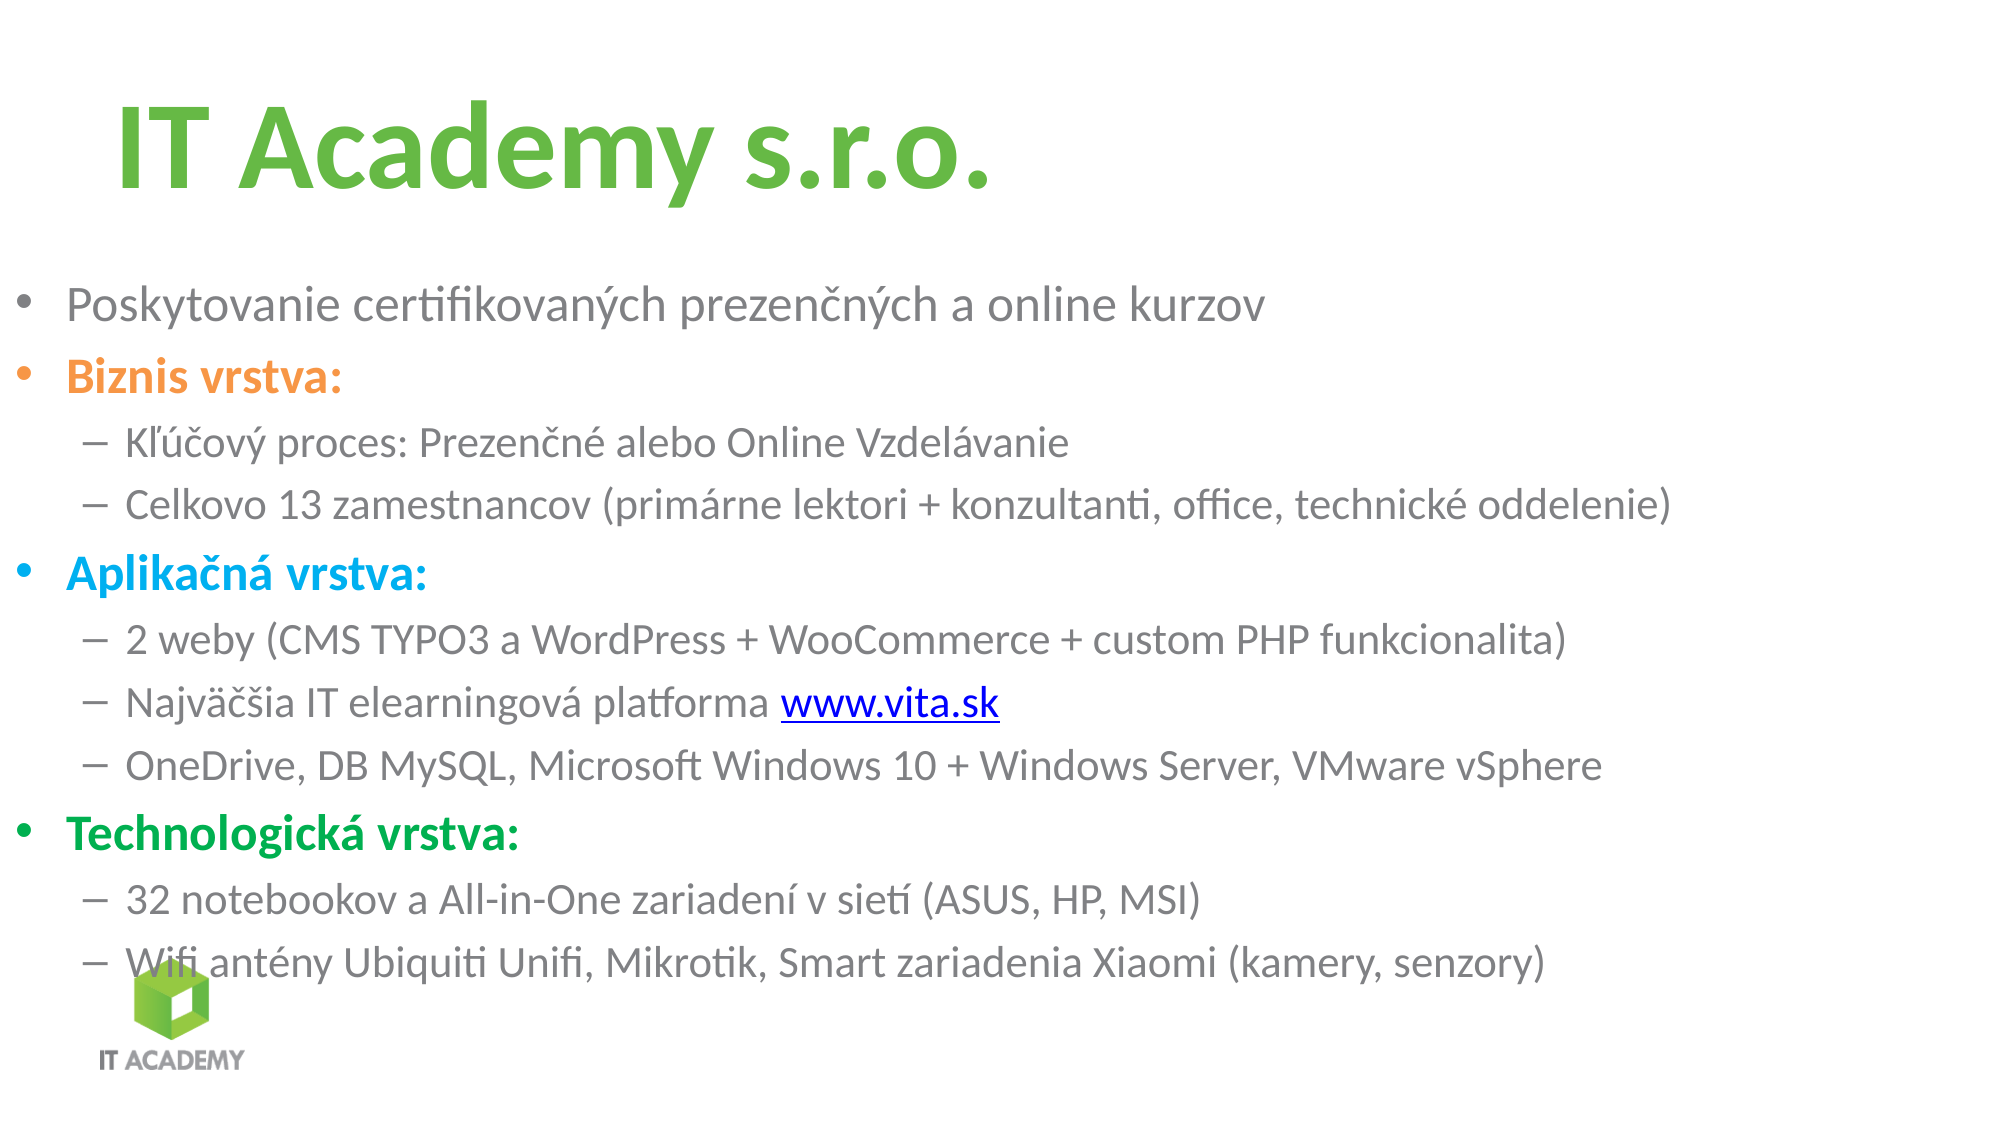

# IT Academy s.r.o.
Poskytovanie certifikovaných prezenčných a online kurzov
Biznis vrstva:
Kľúčový proces: Prezenčné alebo Online Vzdelávanie
Celkovo 13 zamestnancov (primárne lektori + konzultanti, office, technické oddelenie)
Aplikačná vrstva:
2 weby (CMS TYPO3 a WordPress + WooCommerce + custom PHP funkcionalita)
Najväčšia IT elearningová platforma www.vita.sk
OneDrive, DB MySQL, Microsoft Windows 10 + Windows Server, VMware vSphere
Technologická vrstva:
32 notebookov a All-in-One zariadení v sietí (ASUS, HP, MSI)
Wifi antény Ubiquiti Unifi, Mikrotik, Smart zariadenia Xiaomi (kamery, senzory)

4